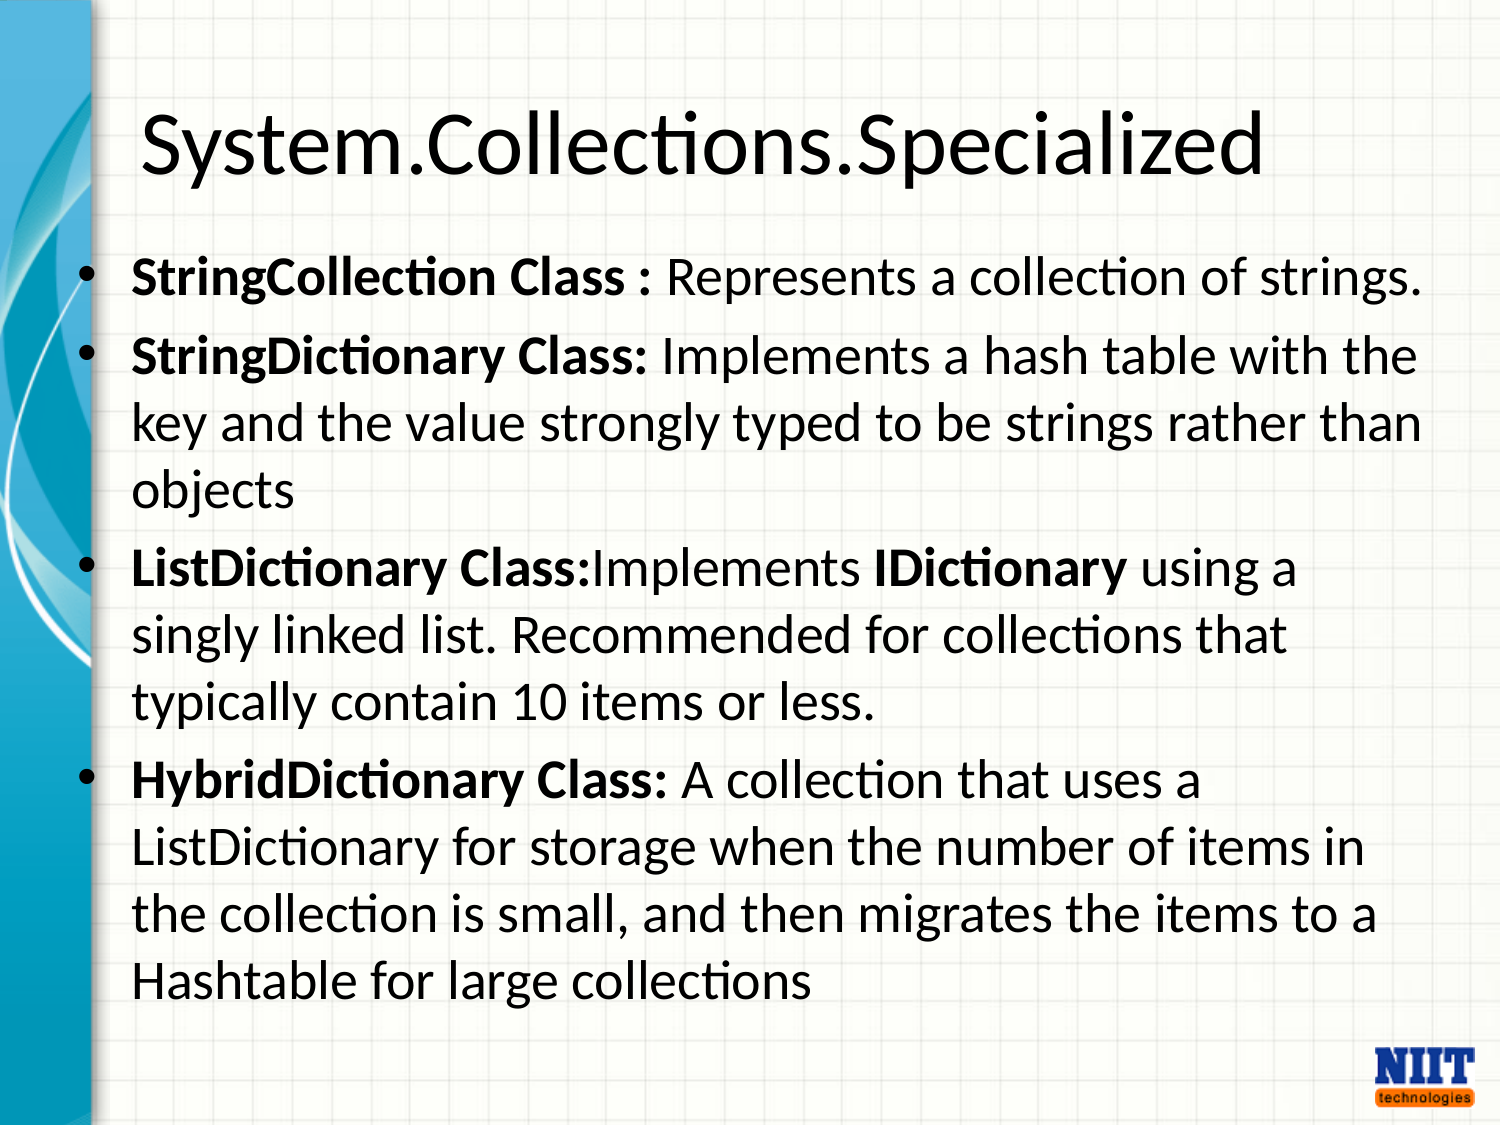

# System.Collections.Specialized
StringCollection Class : Represents a collection of strings.
StringDictionary Class: Implements a hash table with the key and the value strongly typed to be strings rather than objects
ListDictionary Class:Implements IDictionary using a singly linked list. Recommended for collections that typically contain 10 items or less.
HybridDictionary Class: A collection that uses a ListDictionary for storage when the number of items in the collection is small, and then migrates the items to a Hashtable for large collections